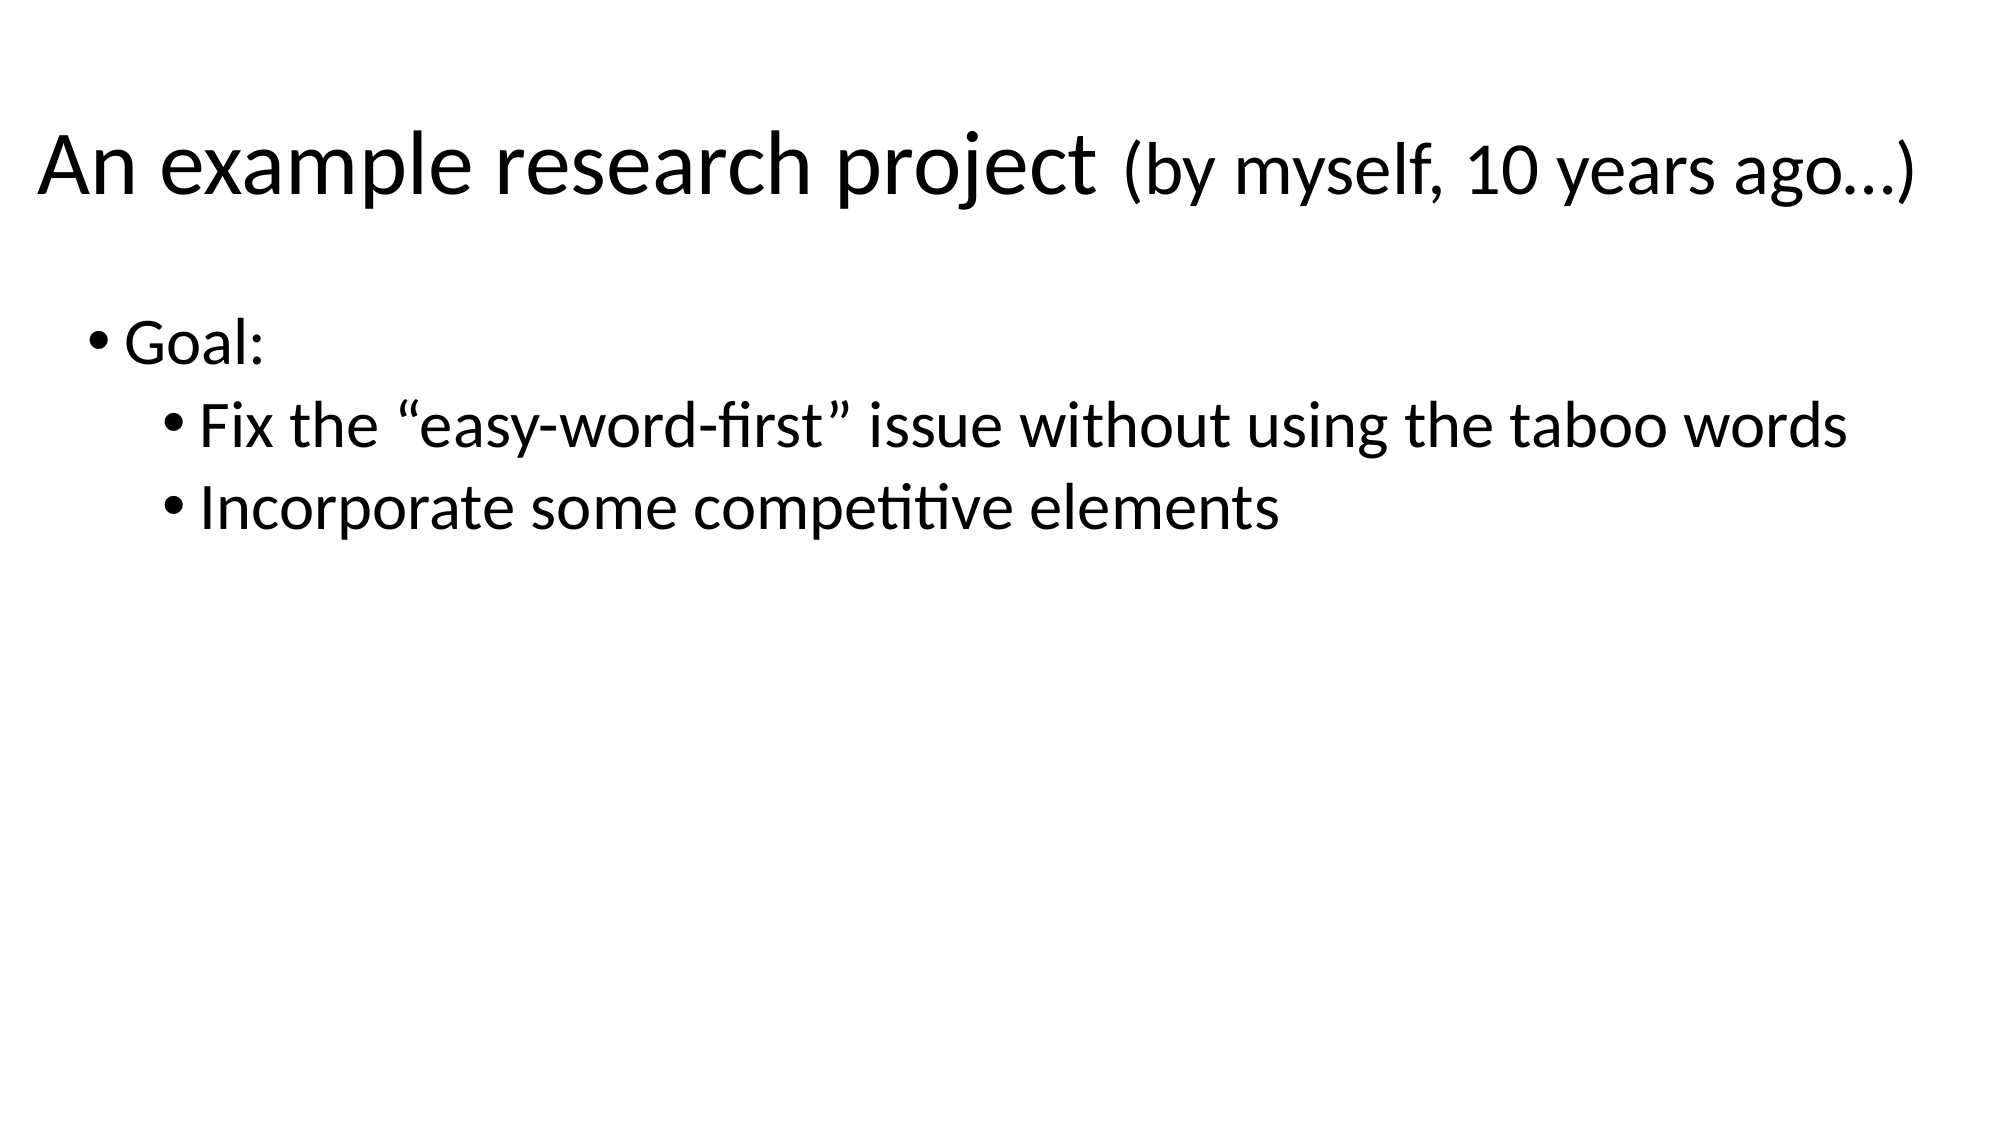

# An example research project (by myself, 10 years ago…)
Goal:
Fix the “easy-word-first” issue without using the taboo words
Incorporate some competitive elements